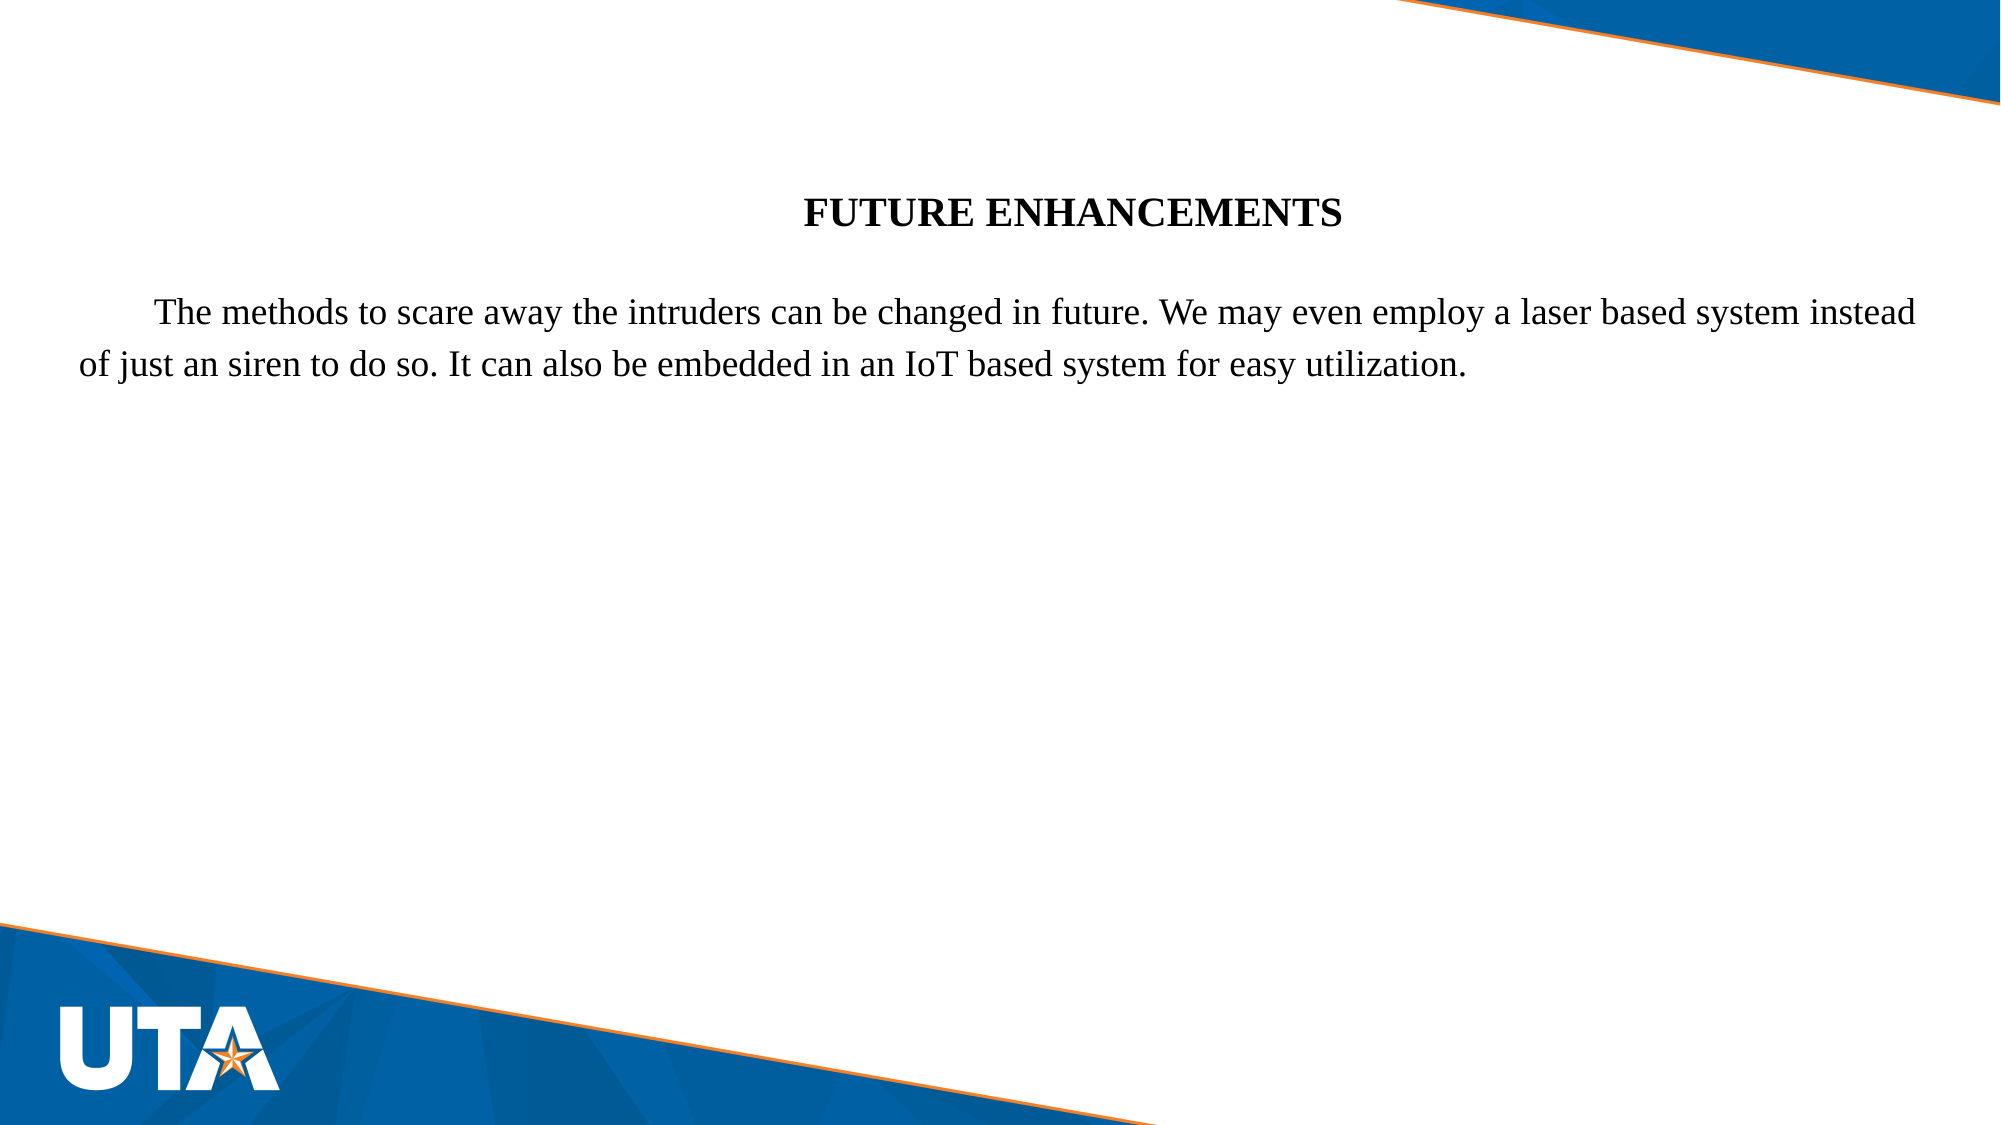

FUTURE ENHANCEMENTS
The methods to scare away the intruders can be changed in future. We may even employ a laser based system instead of just an siren to do so. It can also be embedded in an IoT based system for easy utilization.